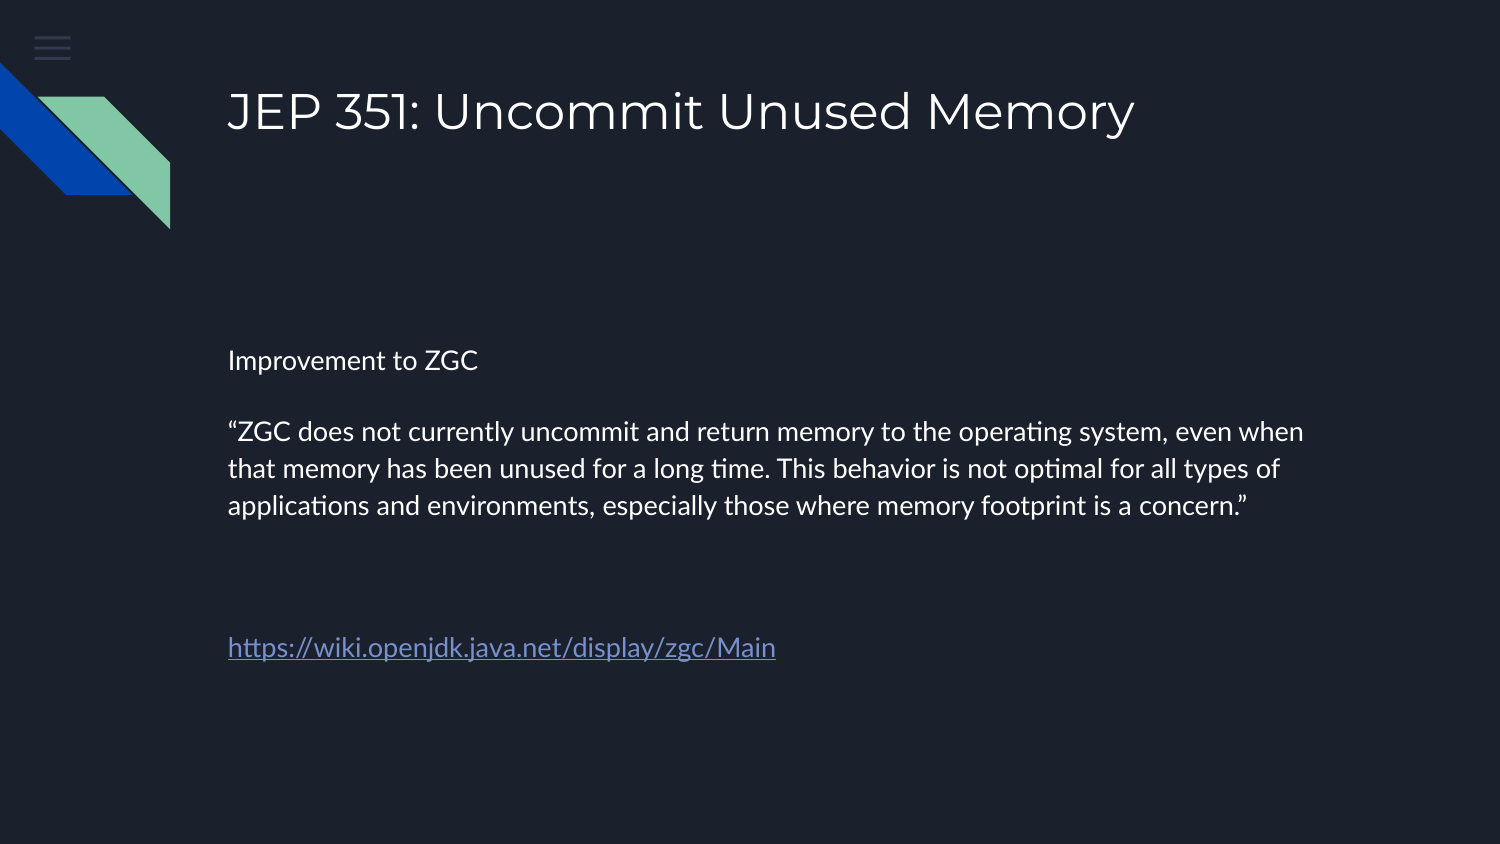

# JEP 351: Uncommit Unused Memory
Improvement to ZGC
“ZGC does not currently uncommit and return memory to the operating system, even when that memory has been unused for a long time. This behavior is not optimal for all types of applications and environments, especially those where memory footprint is a concern.”

https://wiki.openjdk.java.net/display/zgc/Main